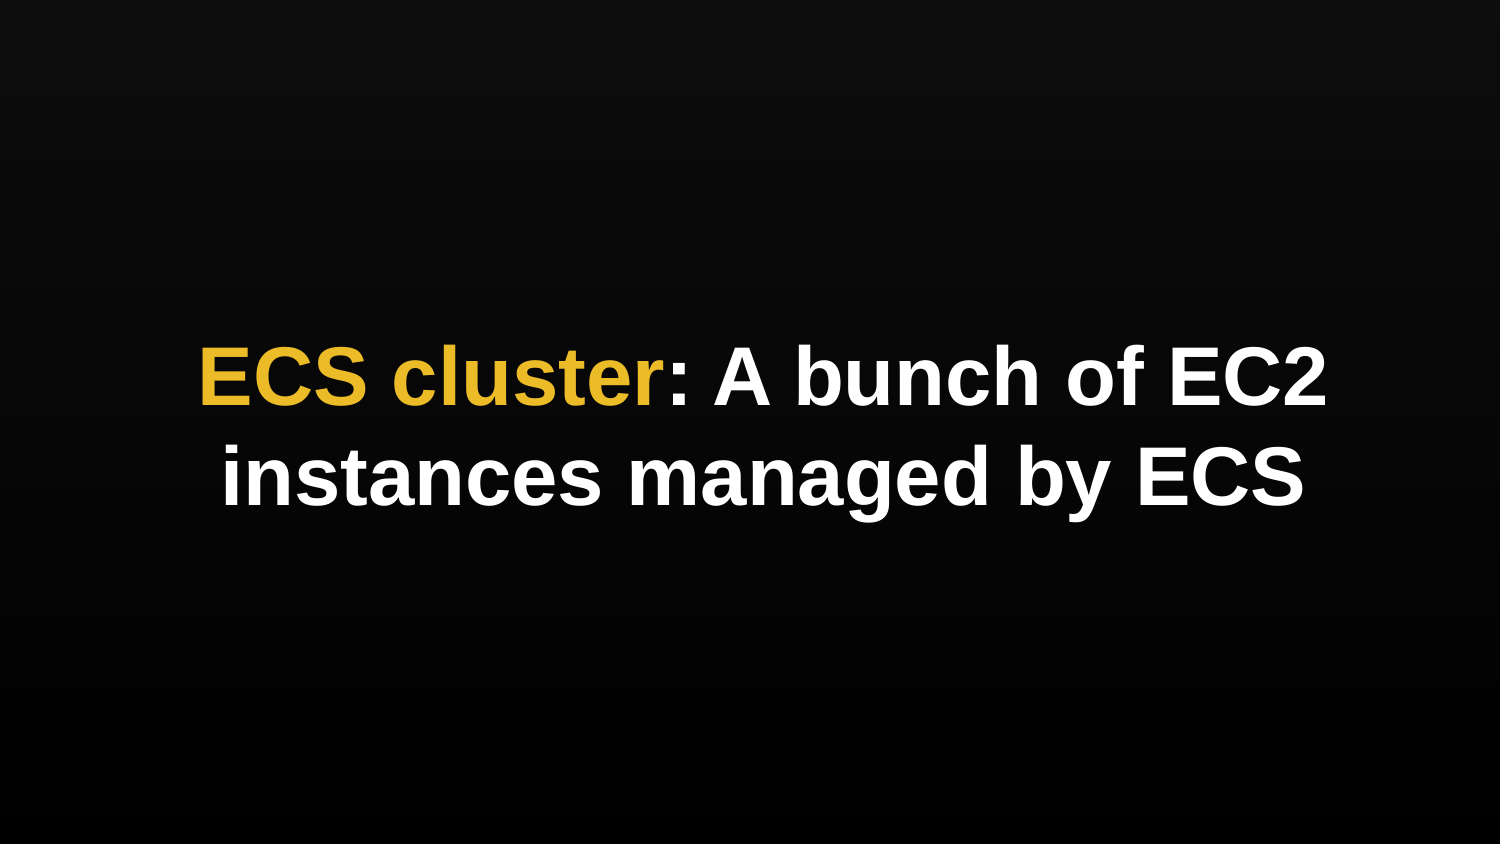

ECS cluster: A bunch of EC2 instances managed by ECS